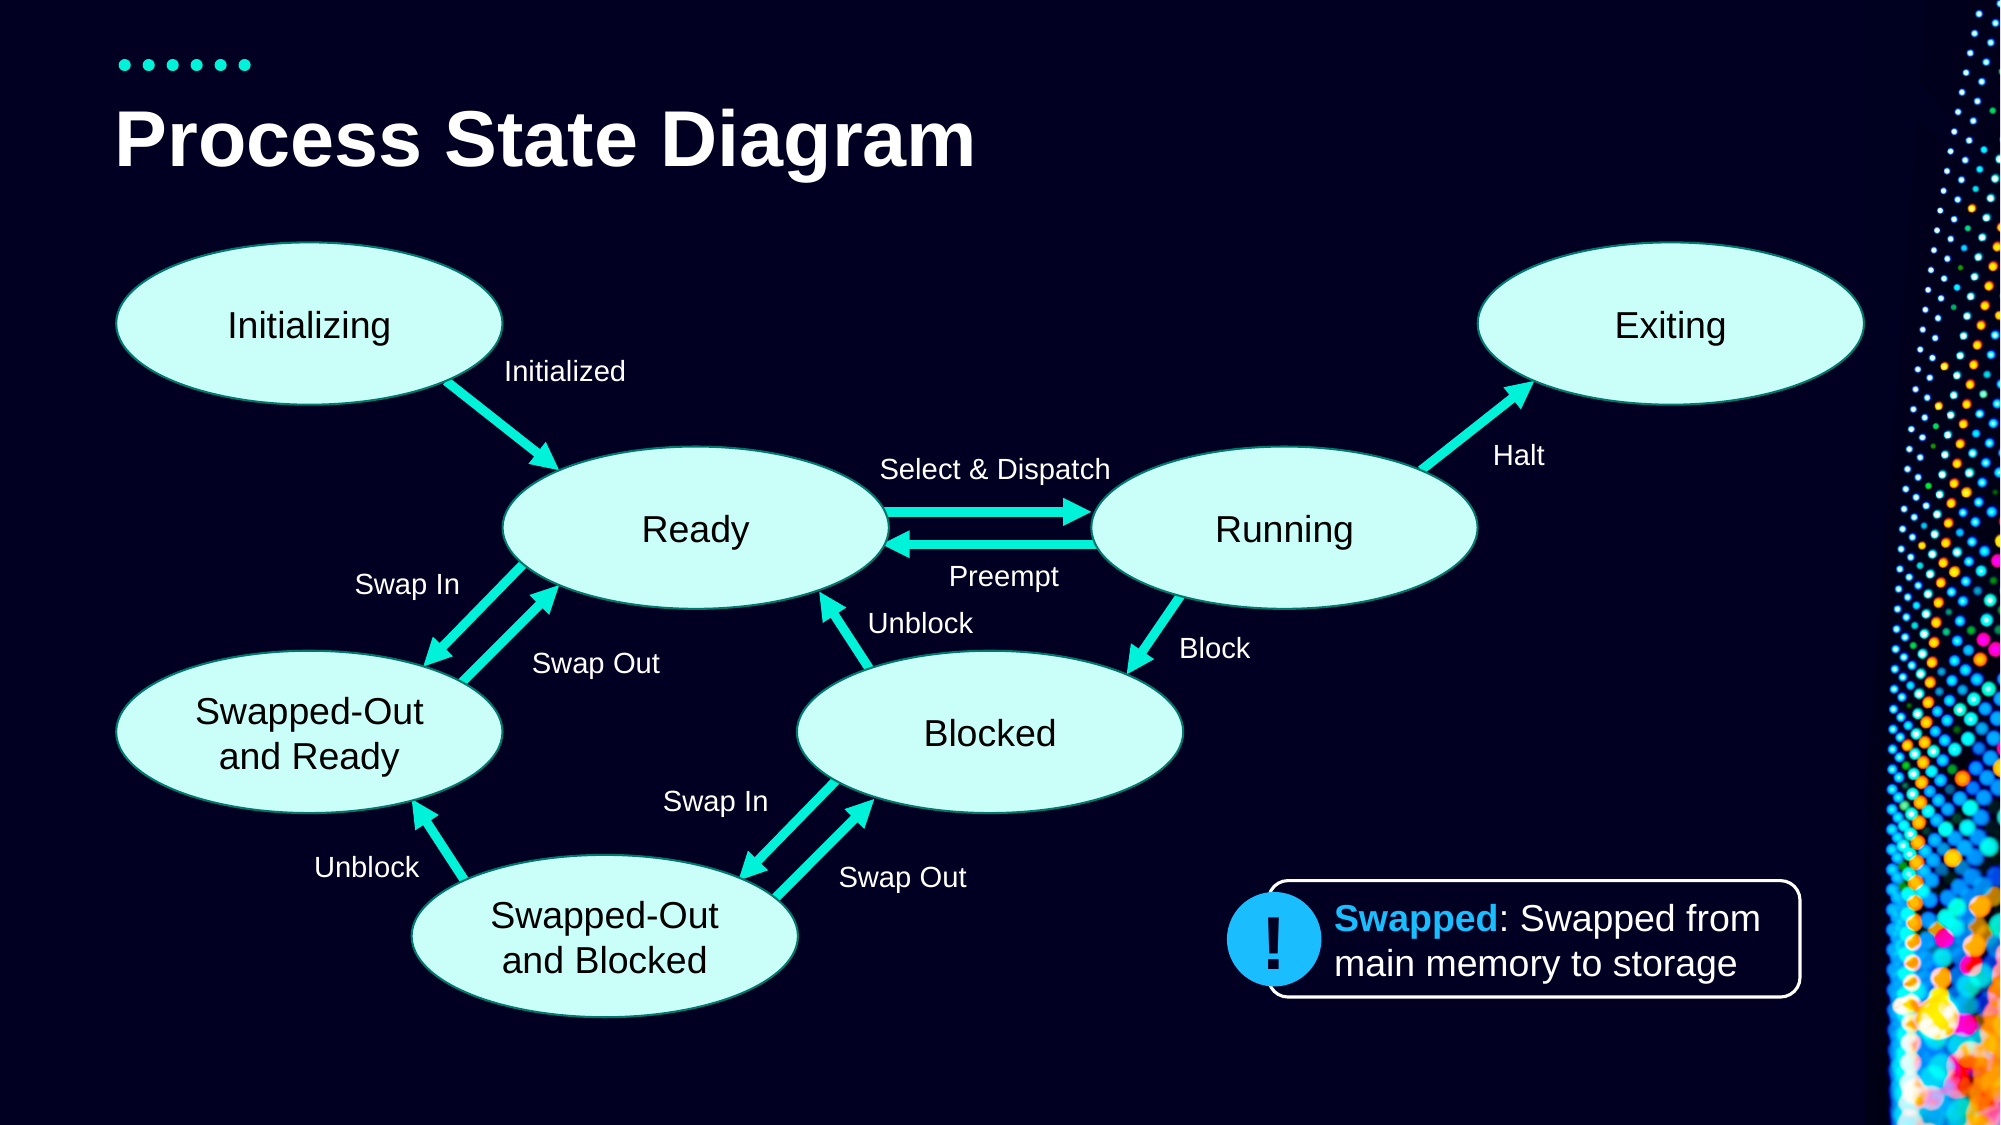

# Process State Diagram
Initializing
Exiting
Initialized
Halt
Select & Dispatch
Ready
Running
Preempt
Swap In
Unblock
Block
Swap Out
Swapped-Out and Ready
Blocked
Swap In
Unblock
Swap Out
Swapped-Out and Blocked
Swapped: Swapped from main memory to storage
!